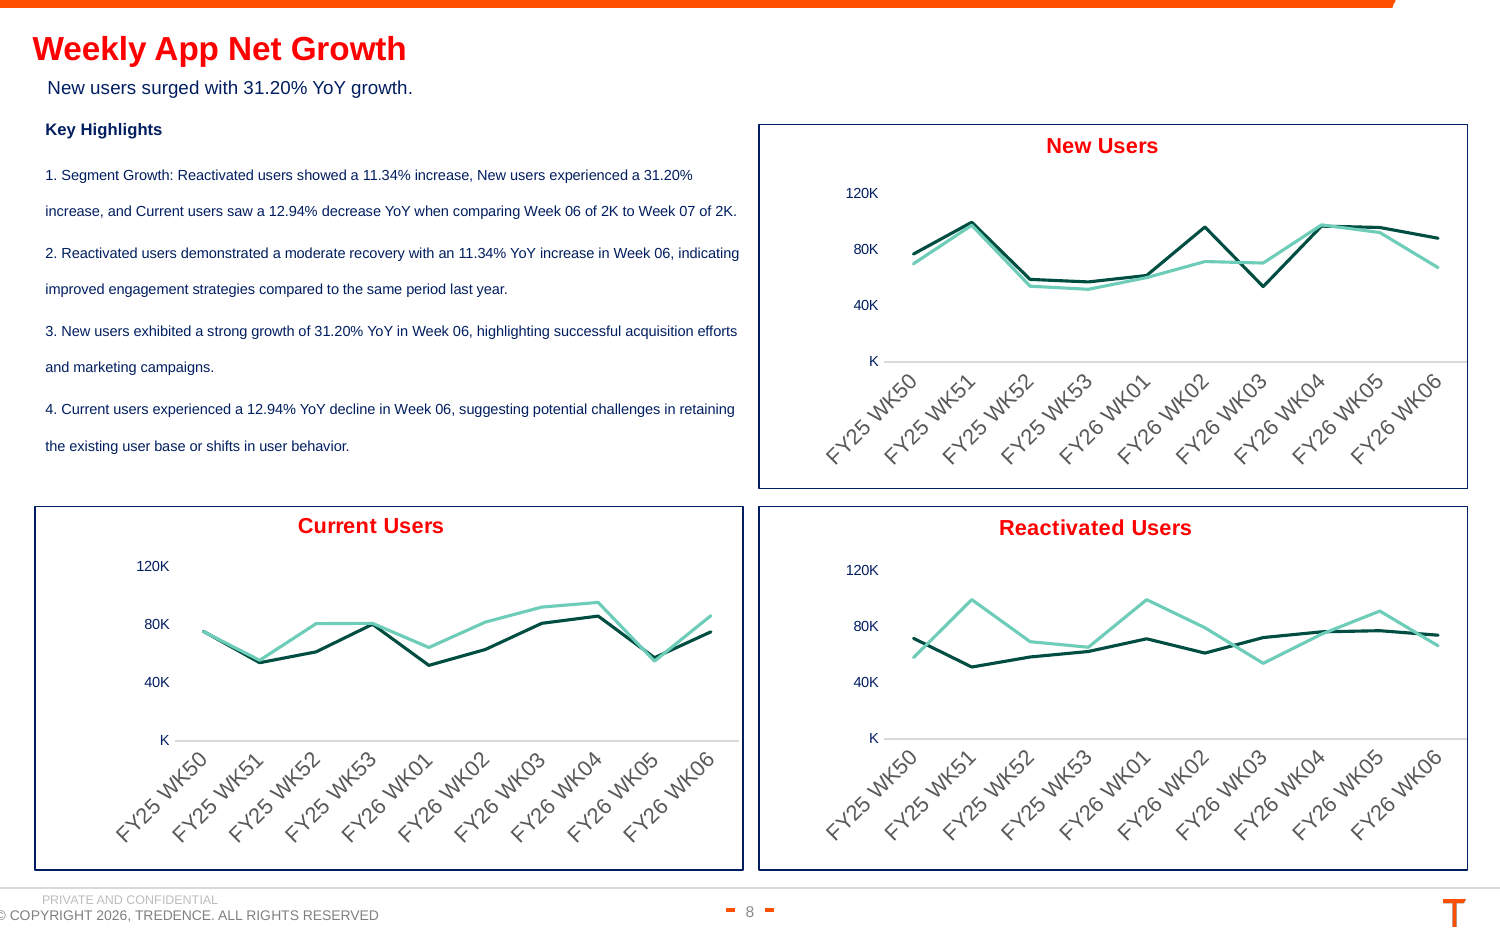

# Weekly App Net Growth
New users surged with 31.20% YoY growth.
Key Highlights
1. Segment Growth: Reactivated users showed a 11.34% increase, New users experienced a 31.20% increase, and Current users saw a 12.94% decrease YoY when comparing Week 06 of 2K to Week 07 of 2K.
2. Reactivated users demonstrated a moderate recovery with an 11.34% YoY increase in Week 06, indicating improved engagement strategies compared to the same period last year.
3. New users exhibited a strong growth of 31.20% YoY in Week 06, highlighting successful acquisition efforts and marketing campaigns.
4. Current users experienced a 12.94% YoY decline in Week 06, suggesting potential challenges in retaining the existing user base or shifts in user behavior.

### Chart: New Users

| Category |  |  |  |
|---|---|---|---|
| FY25 WK50 | 77164.0 | 70256.0 | 0.09832612161238896 |
| FY25 WK51 | 99940.0 | 97778.0 | 0.022111313383378572 |
| FY25 WK52 | 59082.0 | 54247.0 | 0.08912935277526879 |
| FY25 WK53 | 57258.0 | 52023.0 | 0.10062856813332566 |
| FY26 WK01 | 61885.0 | 60374.0 | 0.025027329645211482 |
| FY26 WK02 | 96491.0 | 71840.0 | 0.3431375278396436 |
| FY26 WK03 | 53954.0 | 70792.0 | -0.23785173465928355 |
| FY26 WK04 | 97133.0 | 98064.0 | -0.00949379996736821 |
| FY26 WK05 | 96164.0 | 92598.0 | 0.03851055098382261 |
| FY26 WK06 | 88520.0 | 67467.0 | 0.3120488535135697 |

### Chart: Reactivated Users

| Category |  |  |  |
|---|---|---|---|
| FY25 WK50 | 71723.0 | 57941.0 | 0.23786265338879198 |
| FY25 WK51 | 51211.0 | 99335.0 | -0.4844616701062062 |
| FY25 WK52 | 58394.0 | 69327.0 | -0.15770190546251817 |
| FY25 WK53 | 62328.0 | 65394.0 | -0.04688503532434163 |
| FY26 WK01 | 71384.0 | 99341.0 | -0.2814245880351517 |
| FY26 WK02 | 61159.0 | 79287.0 | -0.22863773380251495 |
| FY26 WK03 | 72248.0 | 53820.0 | 0.34240059457450767 |
| FY26 WK04 | 76386.0 | 74717.0 | 0.02233762062181288 |
| FY26 WK05 | 77192.0 | 91196.0 | -0.1535593666388877 |
| FY26 WK06 | 73936.0 | 66404.0 | 0.11342690199385586 |

### Chart: Current Users

| Category |  |  |  |
|---|---|---|---|
| FY25 WK50 | 75578.0 | 75439.0 | 0.0018425482840440655 |
| FY25 WK51 | 53883.0 | 55590.0 | -0.030706961683756084 |
| FY25 WK52 | 61397.0 | 80883.0 | -0.24091589085469134 |
| FY25 WK53 | 80459.0 | 81087.0 | -0.007744767965271904 |
| FY26 WK01 | 52080.0 | 64434.0 | -0.19173107365676512 |
| FY26 WK02 | 63039.0 | 81956.0 | -0.23081897603592172 |
| FY26 WK03 | 81077.0 | 92331.0 | -0.1218875567252602 |
| FY26 WK04 | 86110.0 | 95529.0 | -0.09859833139674867 |
| FY26 WK05 | 57396.0 | 55022.0 | 0.043146377812511405 |
| FY26 WK06 | 75236.0 | 86421.0 | -0.1294245611599033 |
8